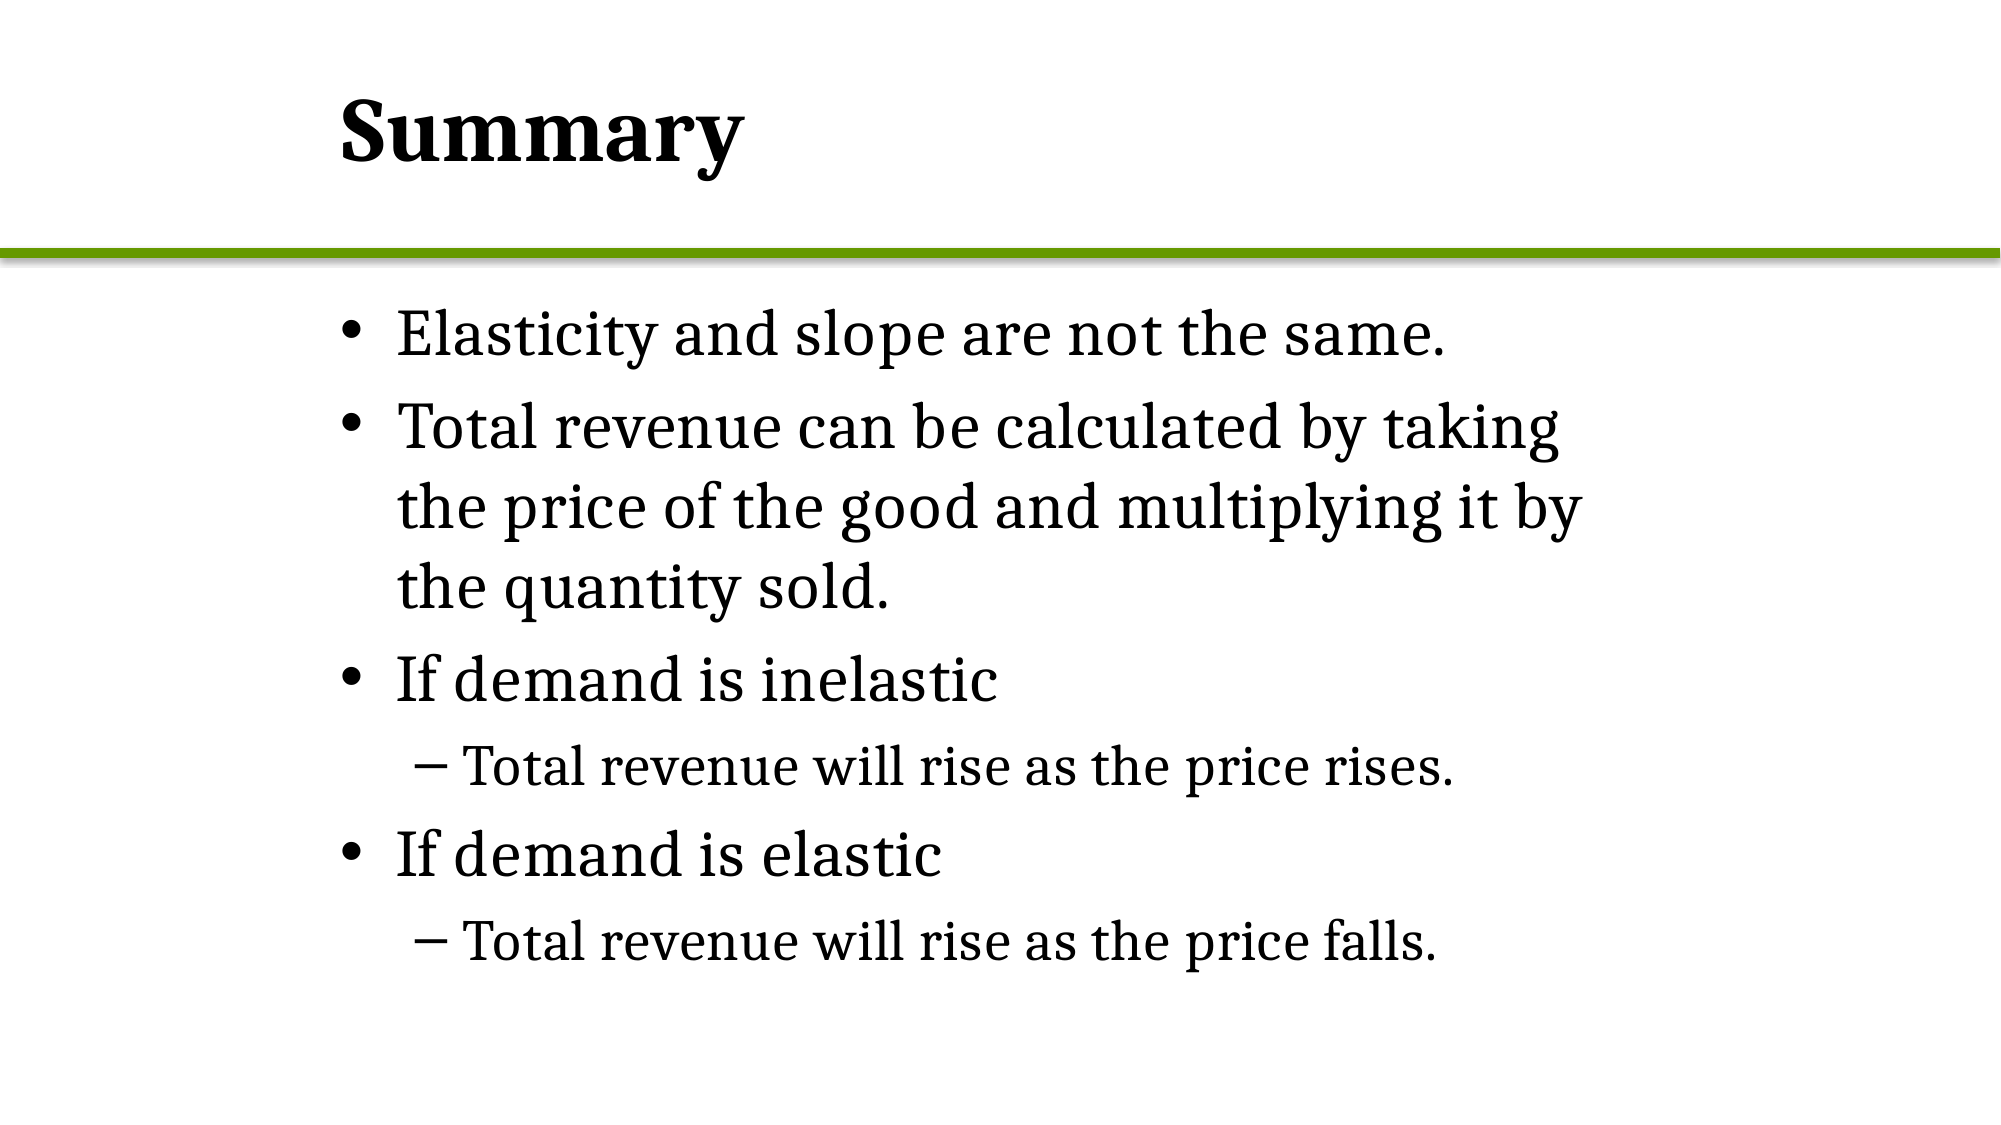

# Summary
Elasticity and slope are not the same.
Total revenue can be calculated by taking the price of the good and multiplying it by the quantity sold.
If demand is inelastic
Total revenue will rise as the price rises.
If demand is elastic
Total revenue will rise as the price falls.